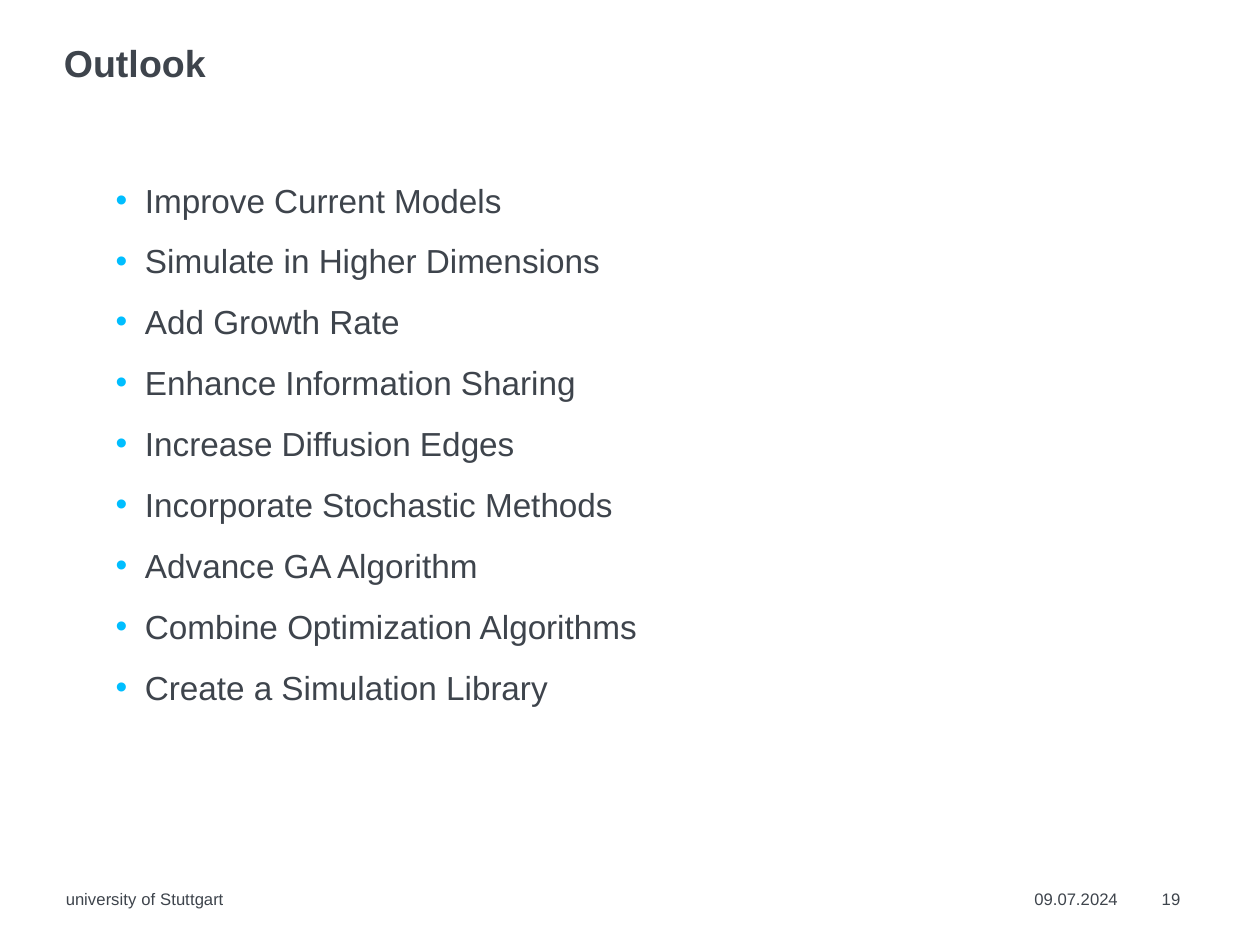

# Outlook
Improve Current Models
Simulate in Higher Dimensions
Add Growth Rate
Enhance Information Sharing
Increase Diffusion Edges
Incorporate Stochastic Methods
Advance GA Algorithm
Combine Optimization Algorithms
Create a Simulation Library

university of Stuttgart
09.07.2024
19